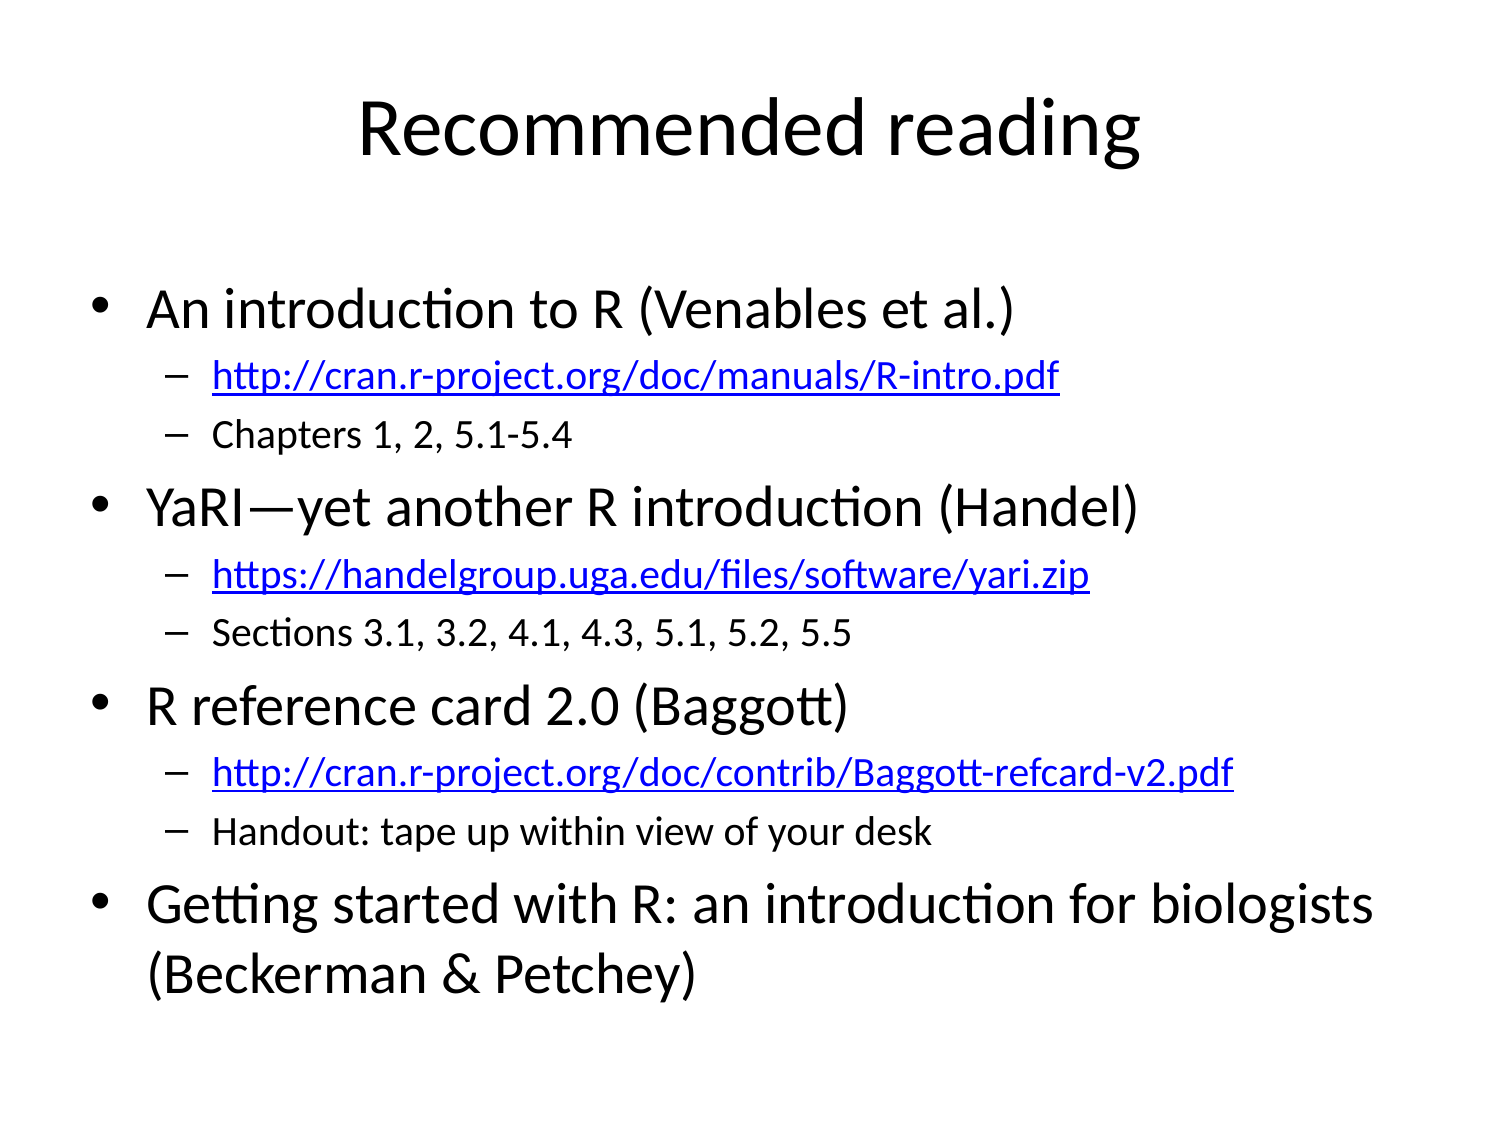

# Recommended reading
An introduction to R (Venables et al.)
http://cran.r-project.org/doc/manuals/R-intro.pdf
Chapters 1, 2, 5.1-5.4
YaRI—yet another R introduction (Handel)
https://handelgroup.uga.edu/files/software/yari.zip
Sections 3.1, 3.2, 4.1, 4.3, 5.1, 5.2, 5.5
R reference card 2.0 (Baggott)
http://cran.r-project.org/doc/contrib/Baggott-refcard-v2.pdf
Handout: tape up within view of your desk
Getting started with R: an introduction for biologists (Beckerman & Petchey)